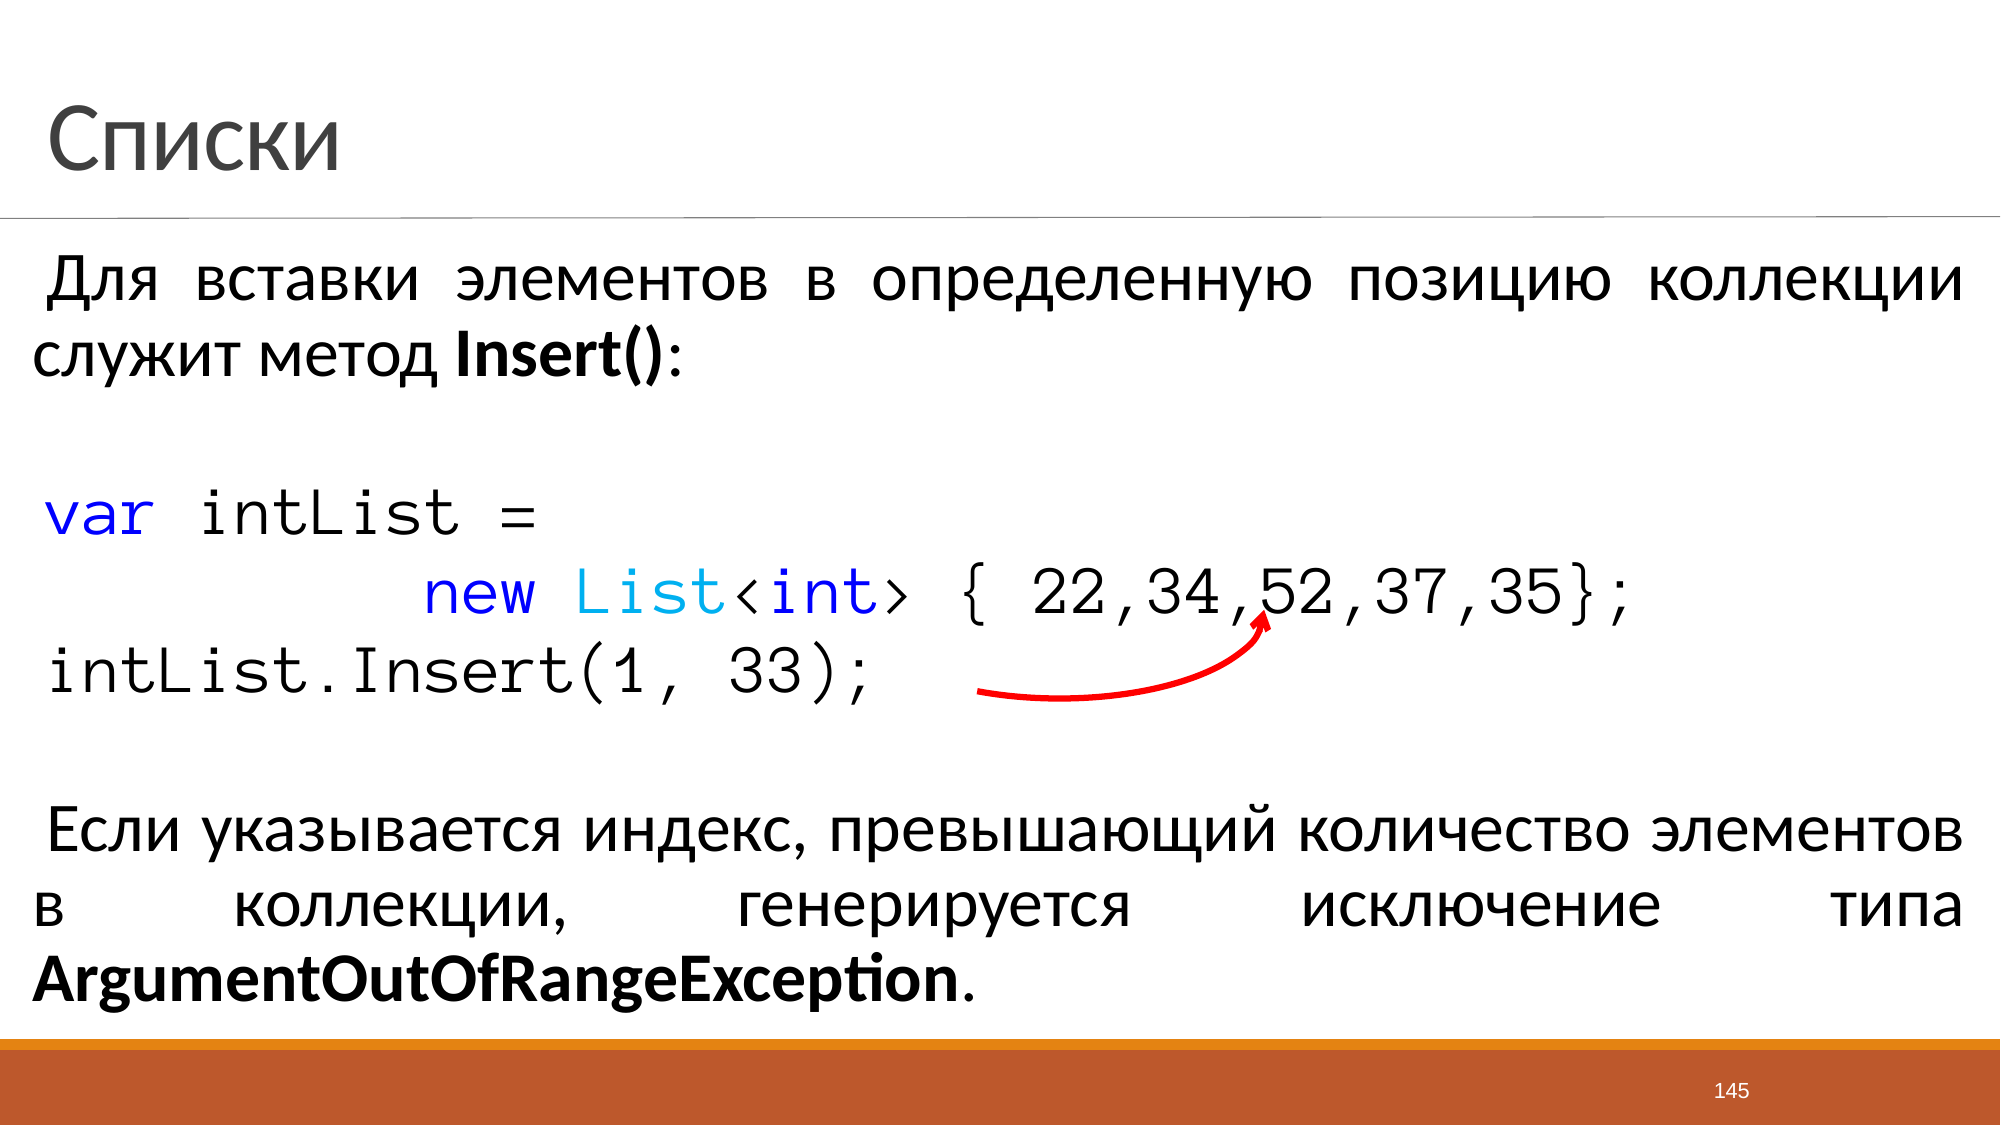

# Списки
Для вставки элементов в определенную позицию коллекции служит метод Insert():

var intList =
          new List<int> { 22,34,52,37,35};
intList.Insert(1, 33);

Если указывается индекс, превышающий количество элементов в коллекции, генерируется исключение типа ArgumentOutOfRangeException.

145